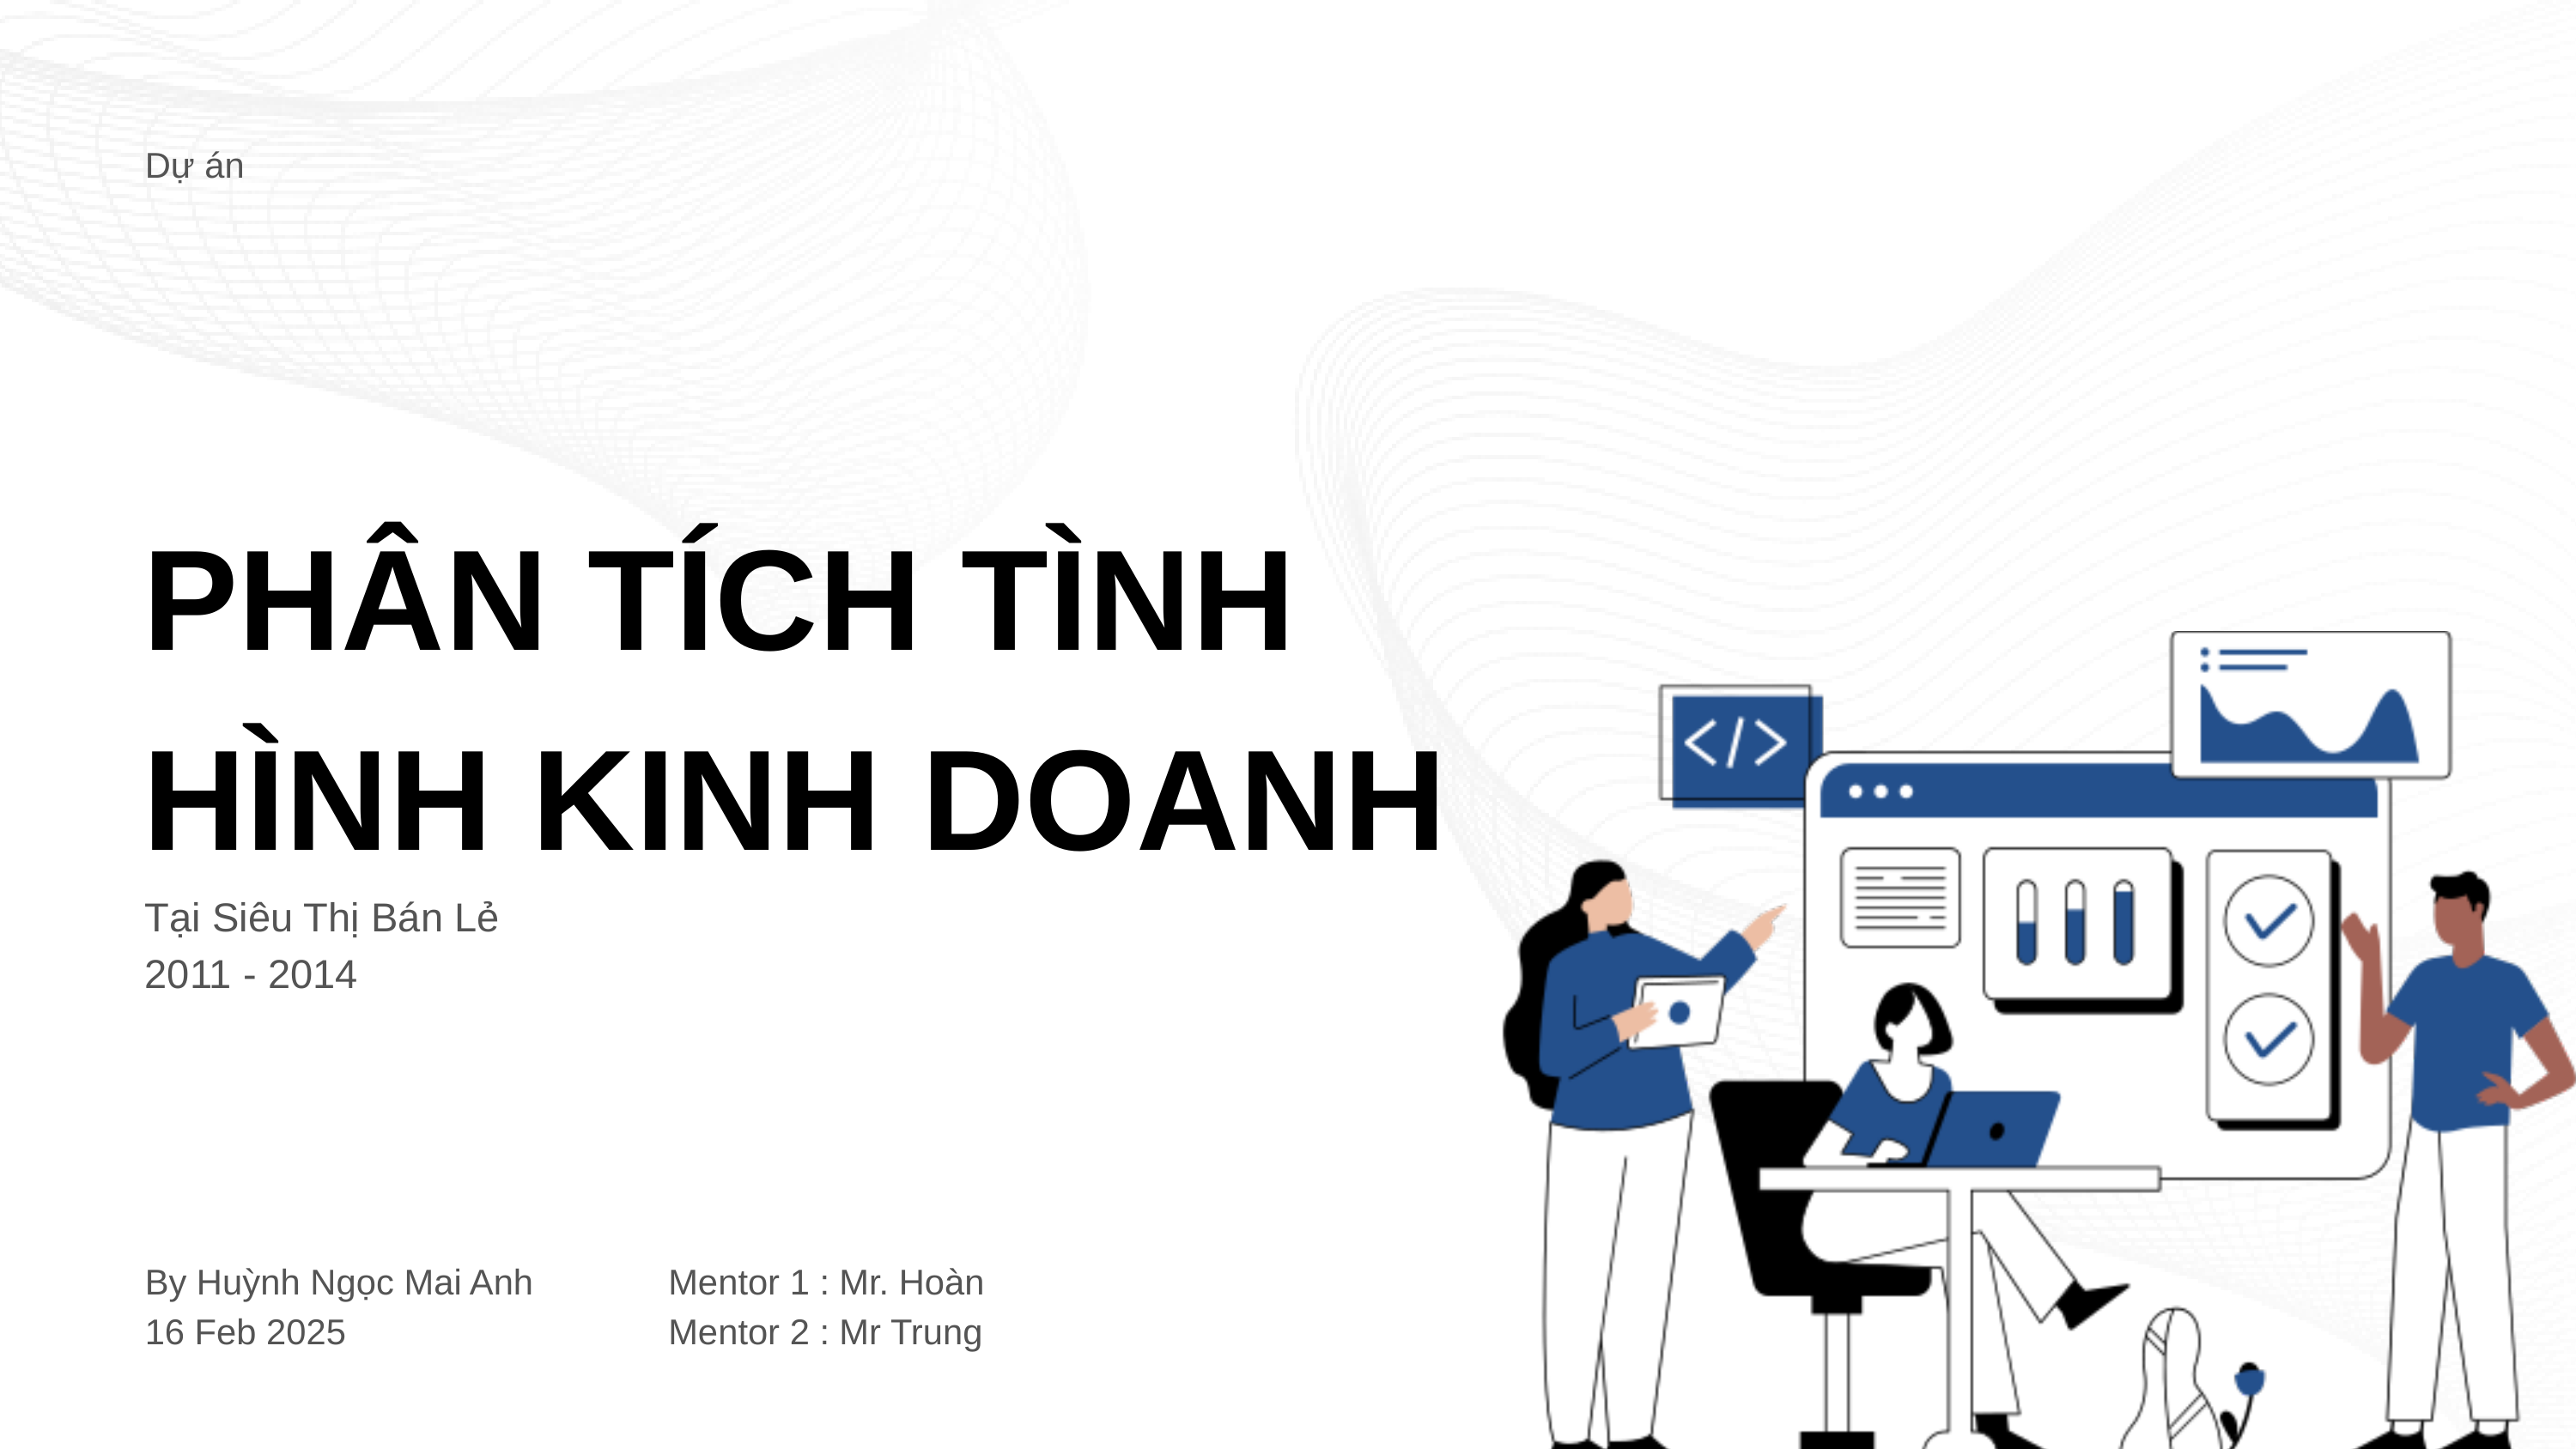

Dự án
PHÂN TÍCH TÌNH HÌNH KINH DOANH

Tại Siêu Thị Bán Lẻ
2011 - 2014
By Huỳnh Ngọc Mai Anh
16 Feb 2025
Mentor 1 : Mr. Hoàn
Mentor 2 : Mr Trung